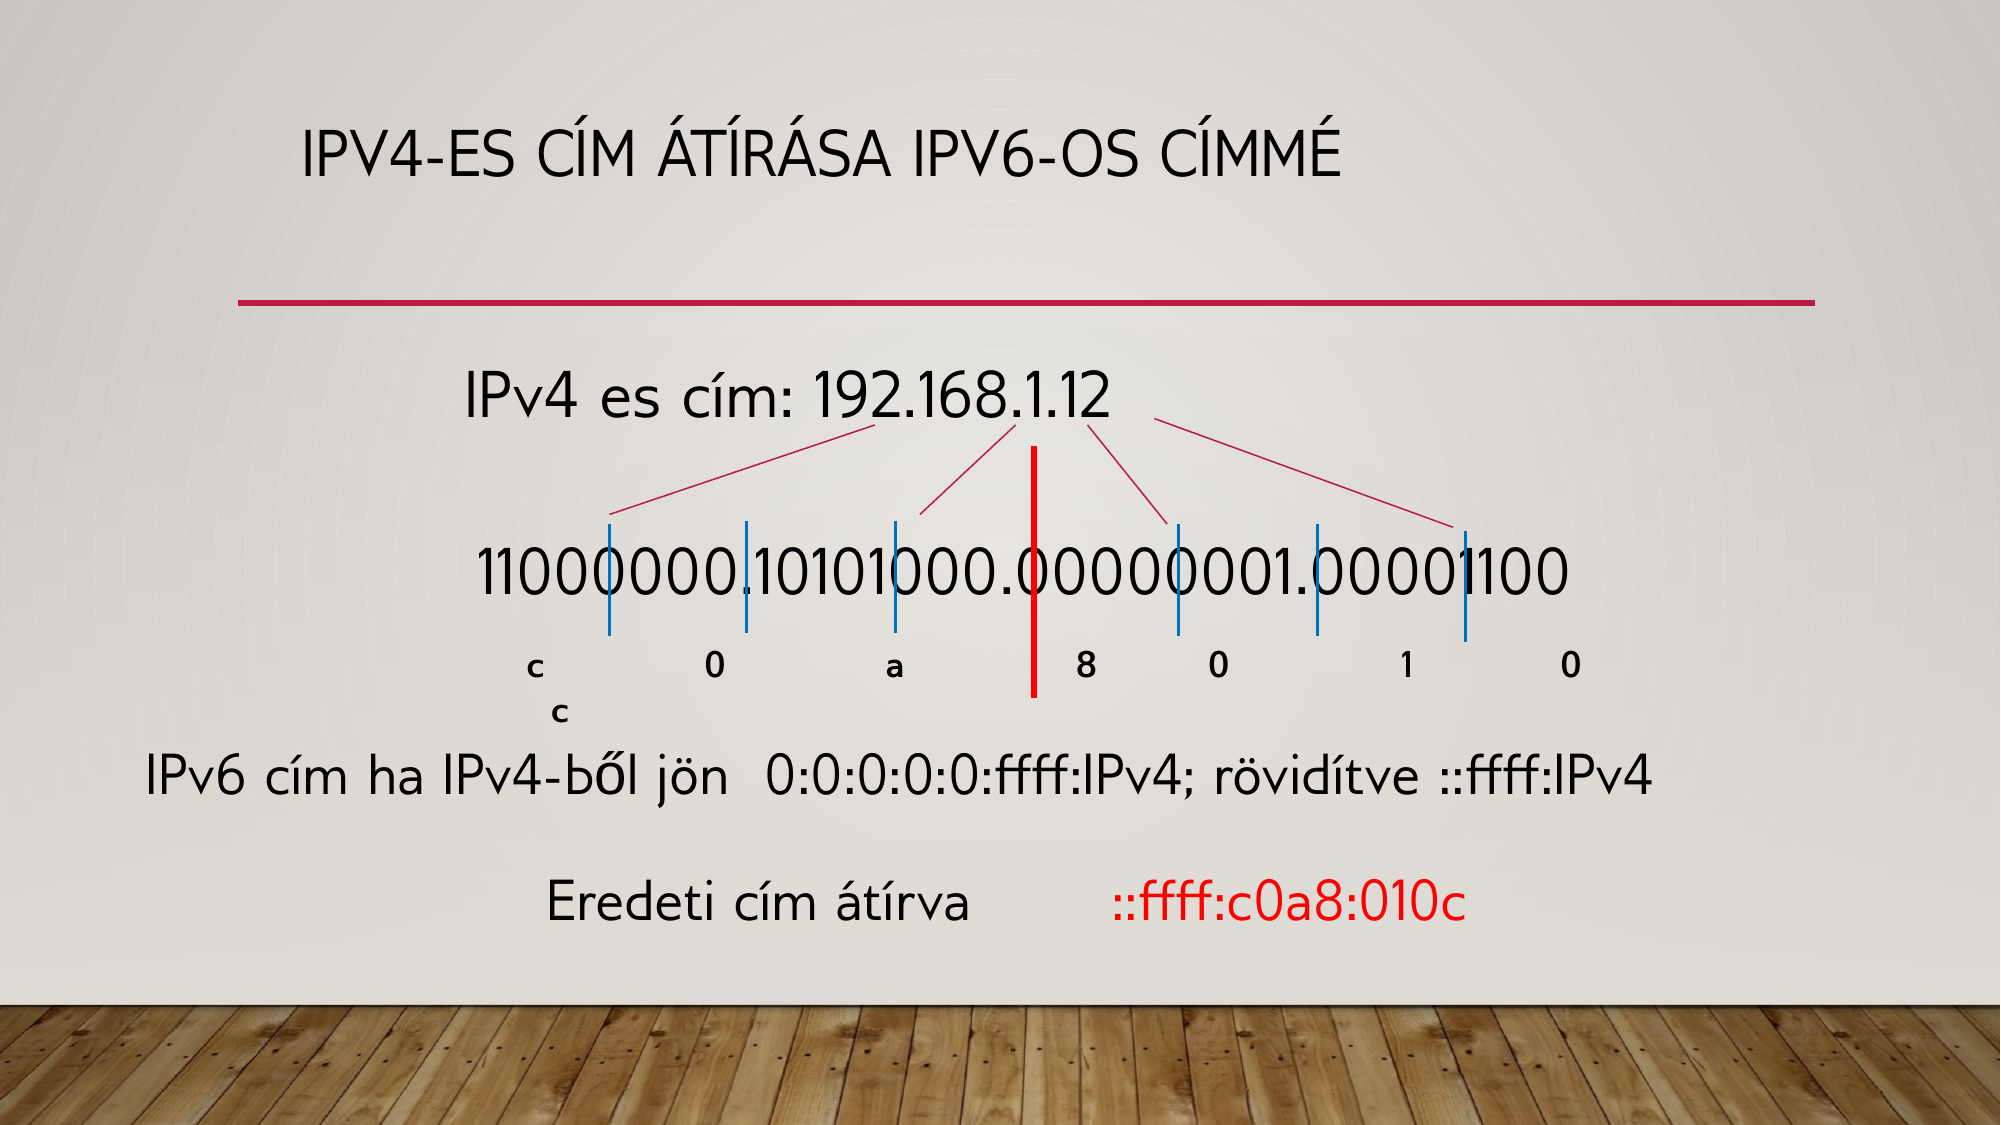

# IPv4-es cím átírása IPv6-os címmé
IPv4 es cím: 192.168.1.12
11000000.10101000.00000001.00001100
    c             0             a              8         0              1            0       c
IPv6 cím ha IPv4-ből jön  0:0:0:0:0:ffff:IPv4; rövidítve ::ffff:IPv4
Eredeti cím átírva        ::ffff:c0a8:010c